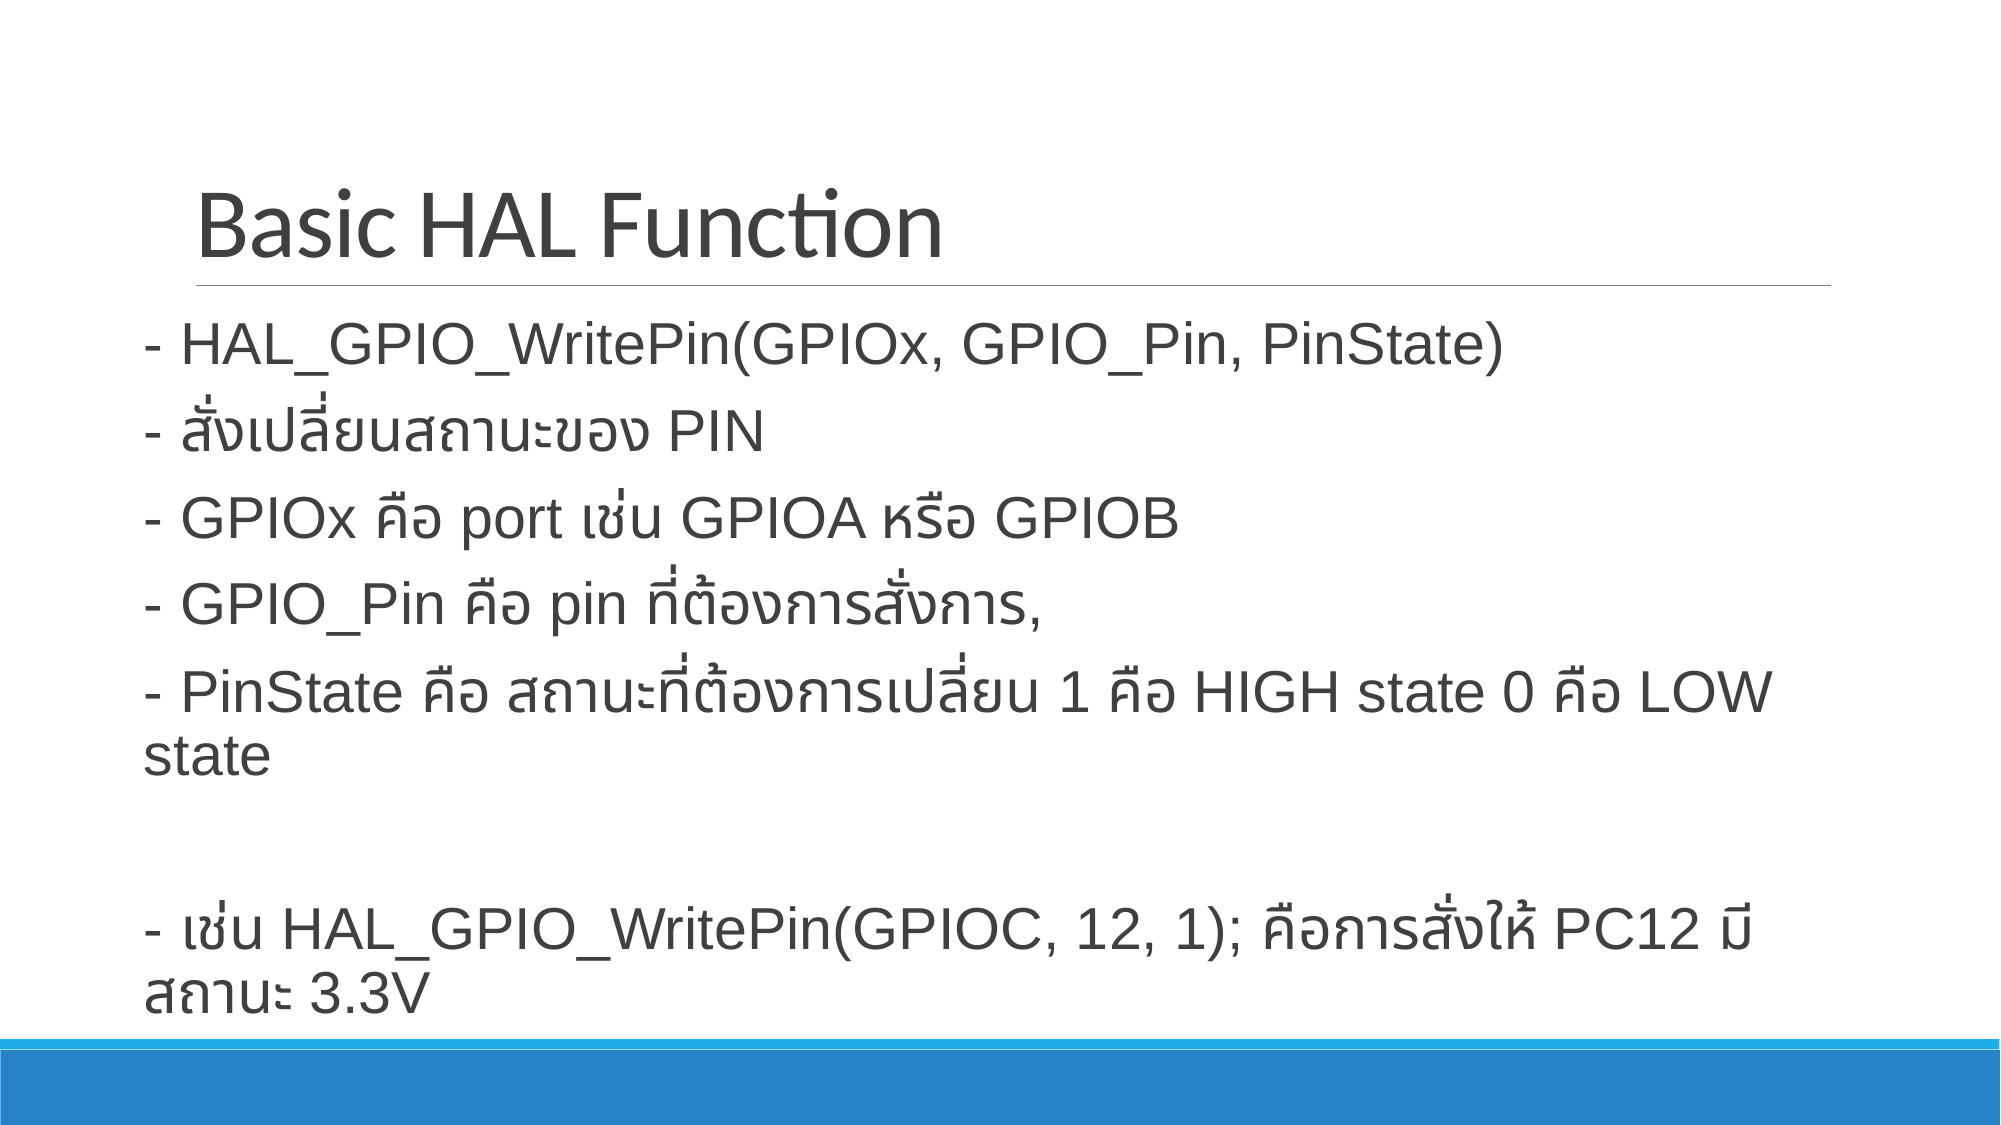

# Basic HAL Function
- HAL_GPIO_WritePin(GPIOx, GPIO_Pin, PinState)
- สั่งเปลี่ยนสถานะของ PIN
- GPIOx คือ port เช่น GPIOA หรือ GPIOB
- GPIO_Pin คือ pin ที่ต้องการสั่งการ,
- PinState คือ สถานะที่ต้องการเปลี่ยน 1 คือ HIGH state 0 คือ LOW state

- เช่น HAL_GPIO_WritePin(GPIOC, 12, 1); คือการสั่งให้ PC12 มีสถานะ 3.3V